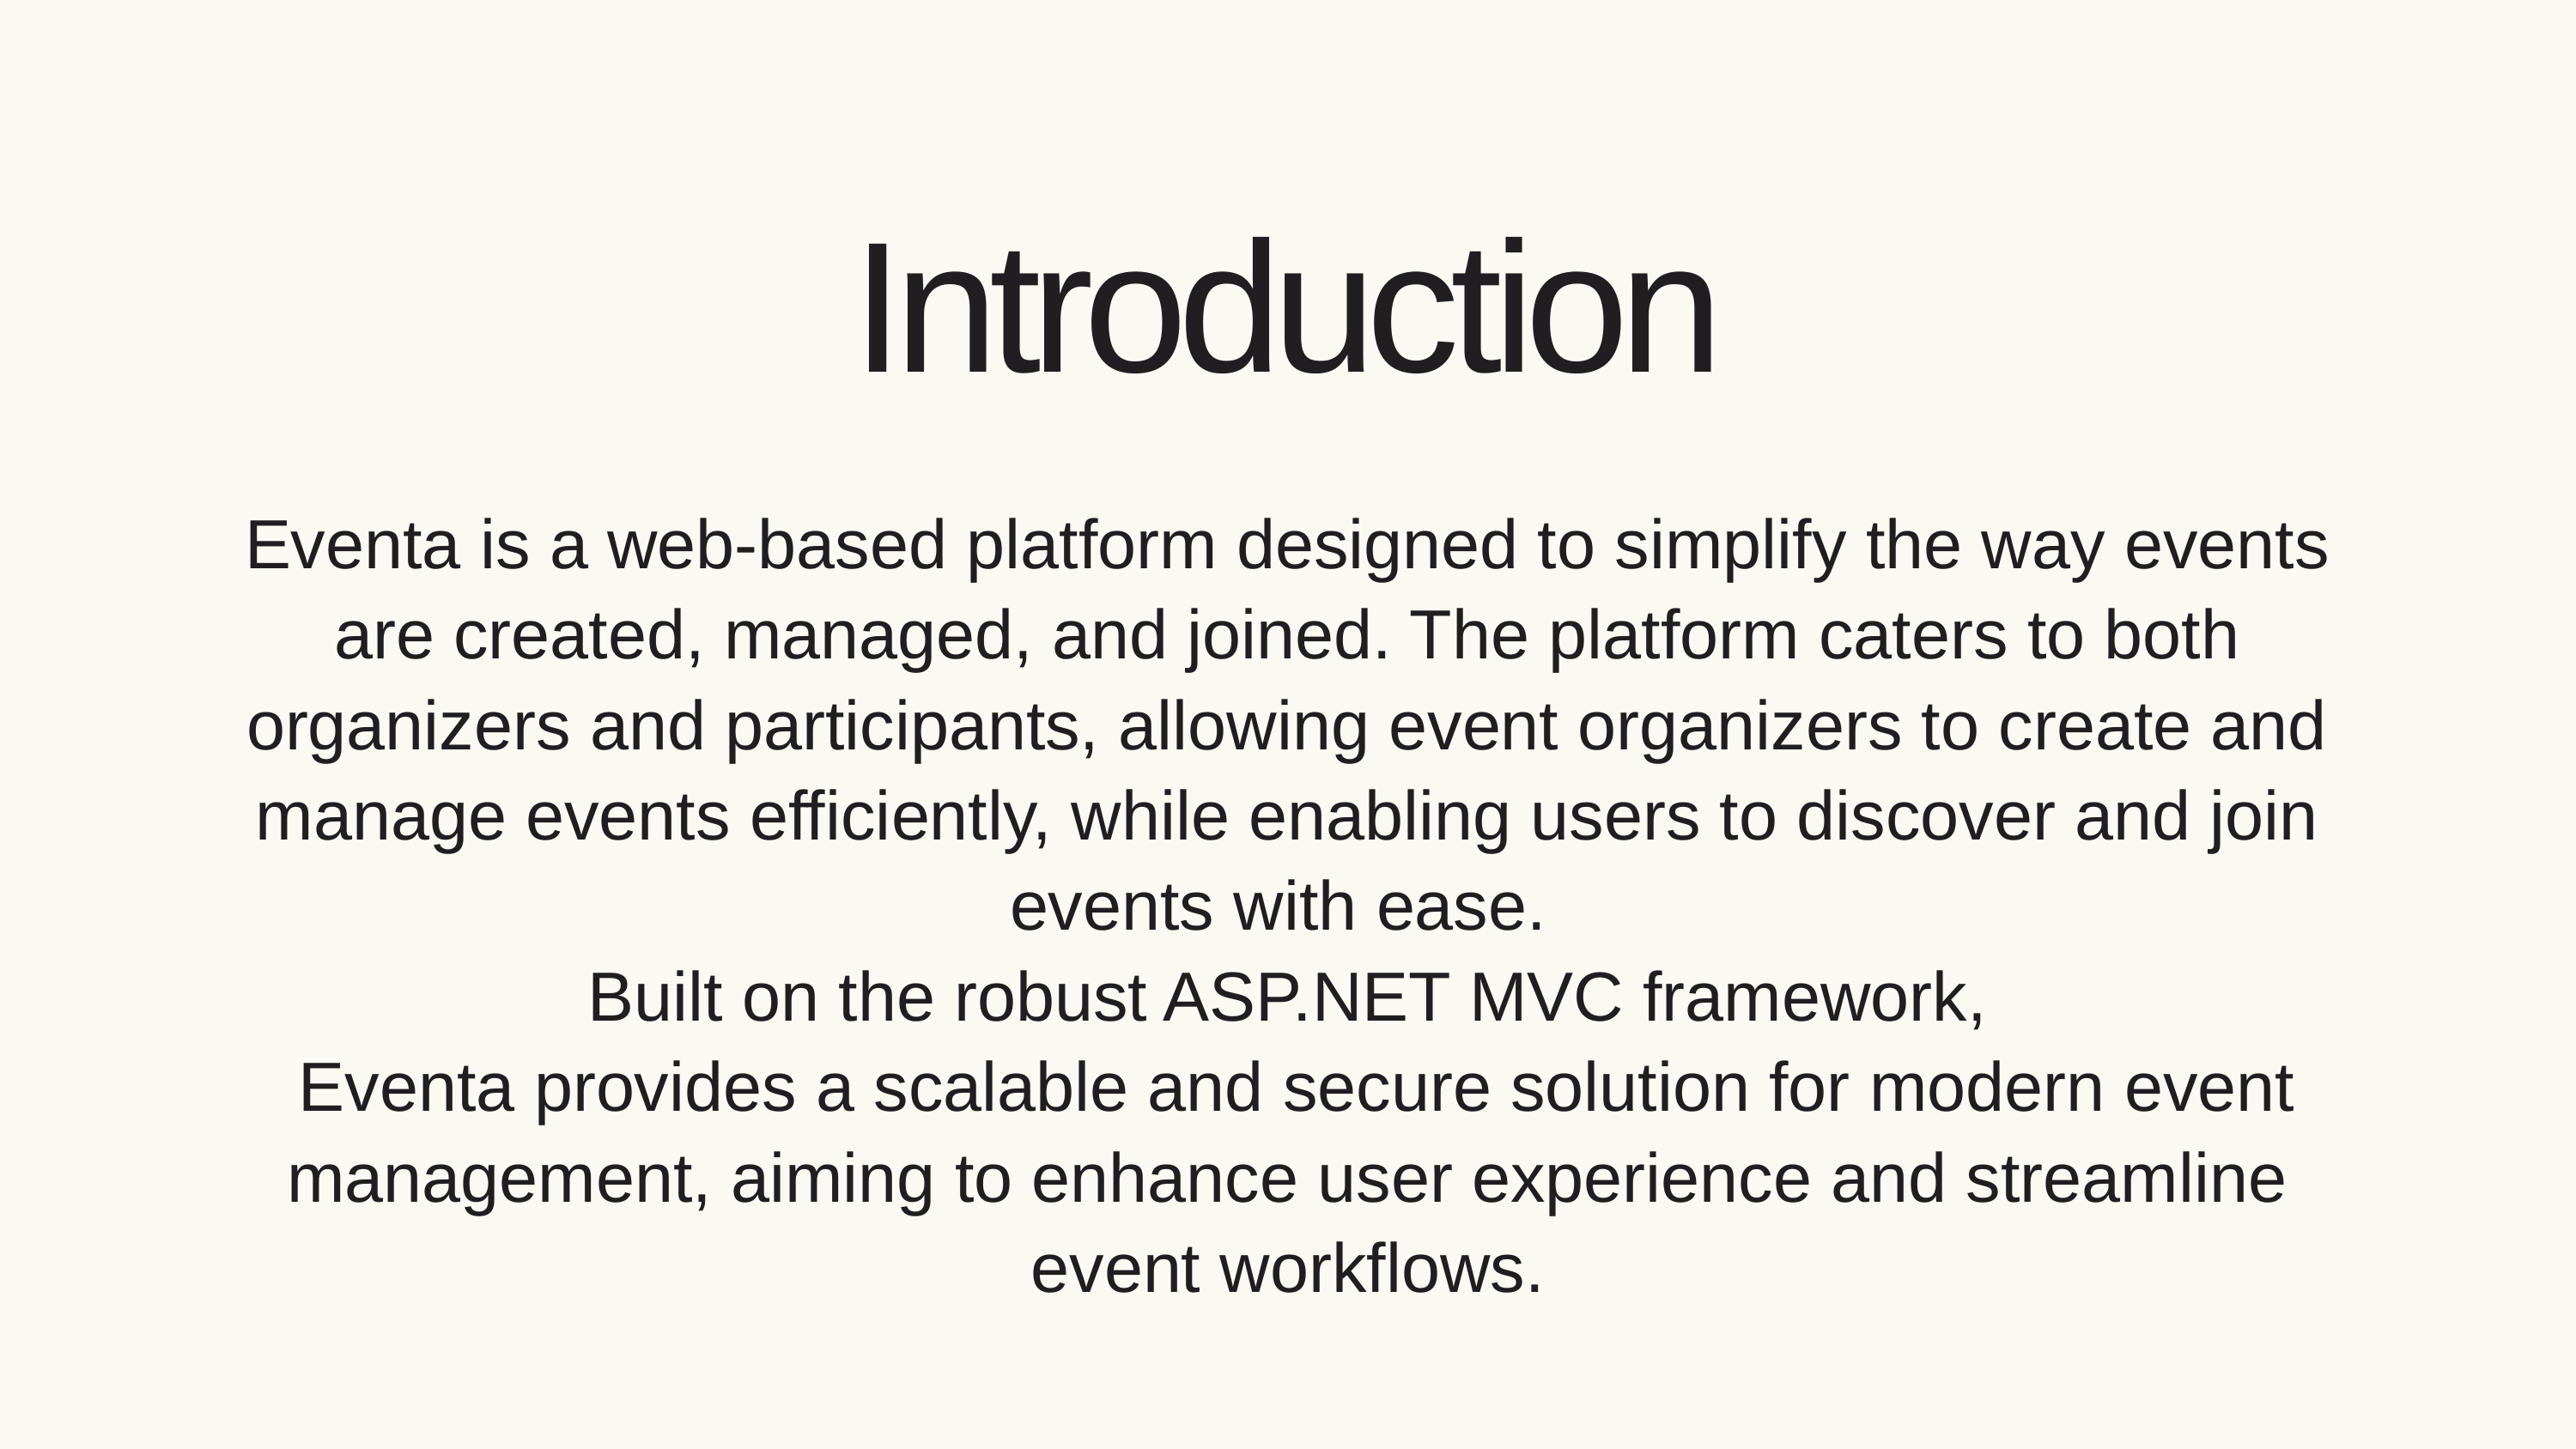

Introduction
Eventa is a web-based platform designed to simplify the way events are created, managed, and joined. The platform caters to both organizers and participants, allowing event organizers to create and manage events efficiently, while enabling users to discover and join events with ease.
Built on the robust ASP.NET MVC framework,
 Eventa provides a scalable and secure solution for modern event management, aiming to enhance user experience and streamline event workflows.